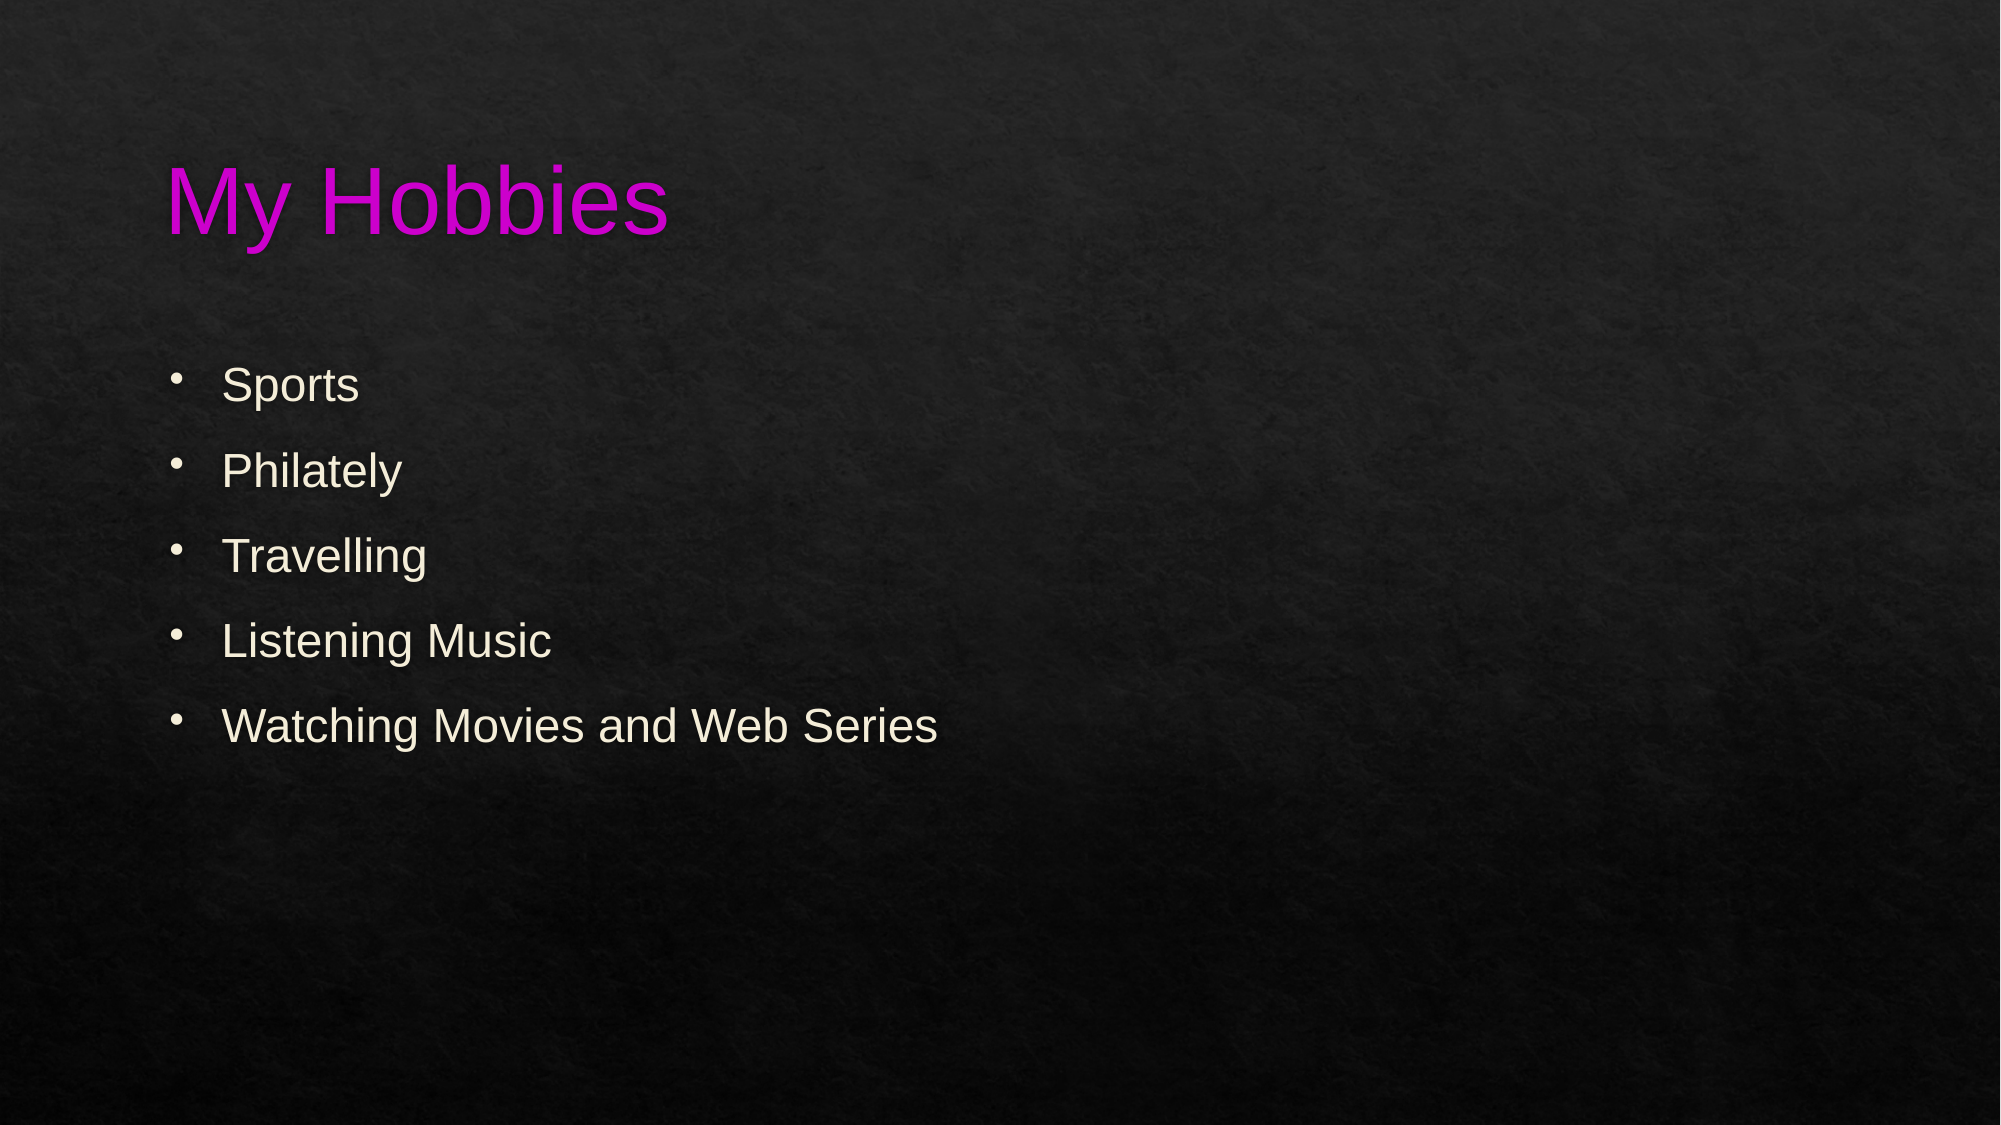

# My Hobbies
Sports
Philately
Travelling
Listening Music
Watching Movies and Web Series